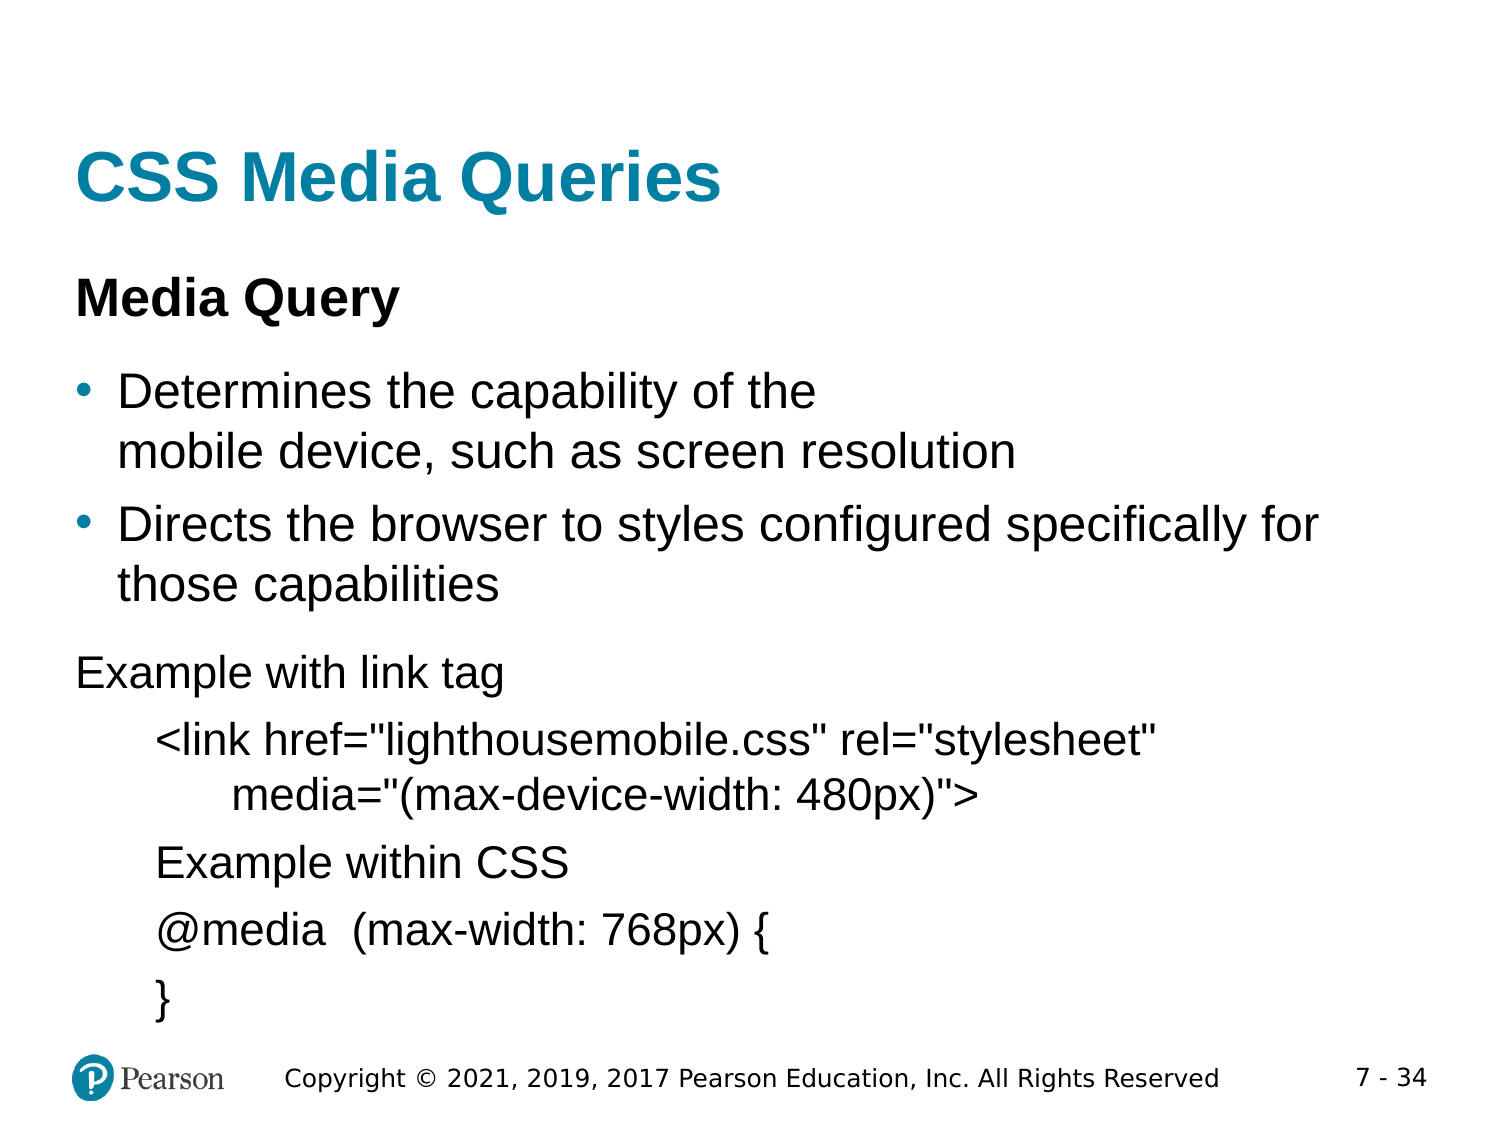

# CSS Media Queries
Media Query
Determines the capability of the
mobile device, such as screen resolution
Directs the browser to styles configured specifically for those capabilities
Example with link tag
<link href="lighthousemobile.css" rel="stylesheet"
      media="(max-device-width: 480px)">
Example within CSS
@media  (max-width: 768px) {
}